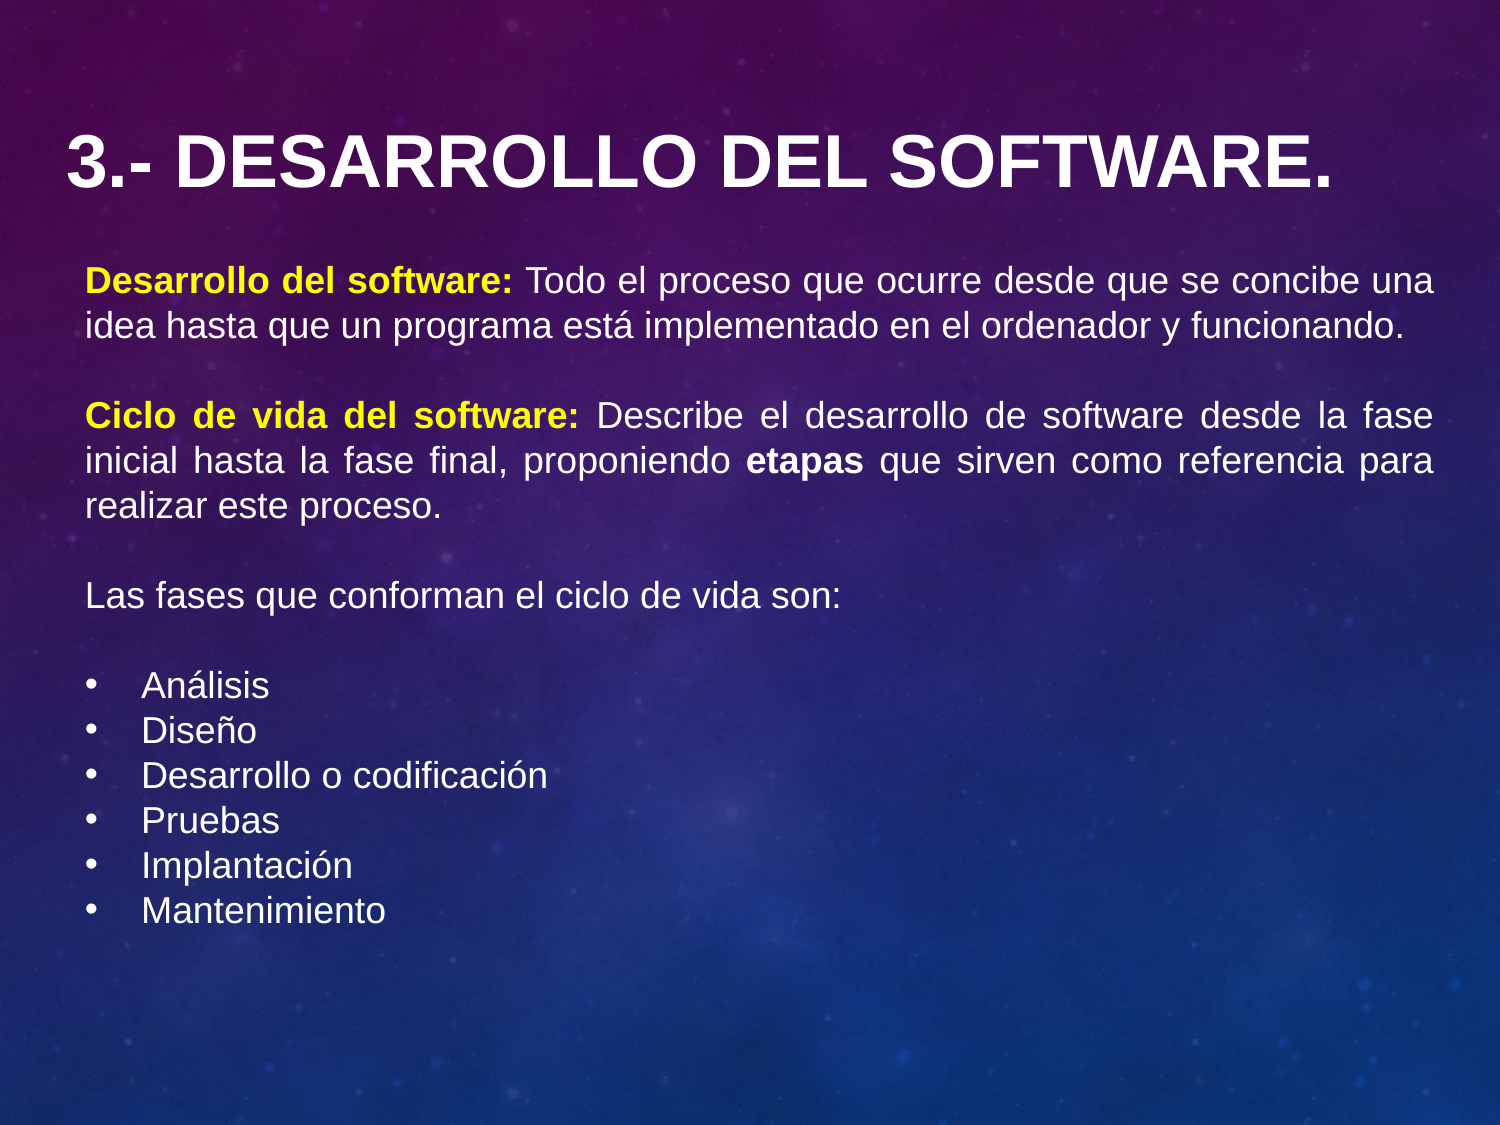

# 3.- Desarrollo del software.

Desarrollo del software: Todo el proceso que ocurre desde que se concibe una idea hasta que un programa está implementado en el ordenador y funcionando.

Ciclo de vida del software: Describe el desarrollo de software desde la fase inicial hasta la fase final, proponiendo etapas que sirven como referencia para realizar este proceso.

Las fases que conforman el ciclo de vida son:

Análisis
Diseño
Desarrollo o codificación
Pruebas
Implantación
Mantenimiento